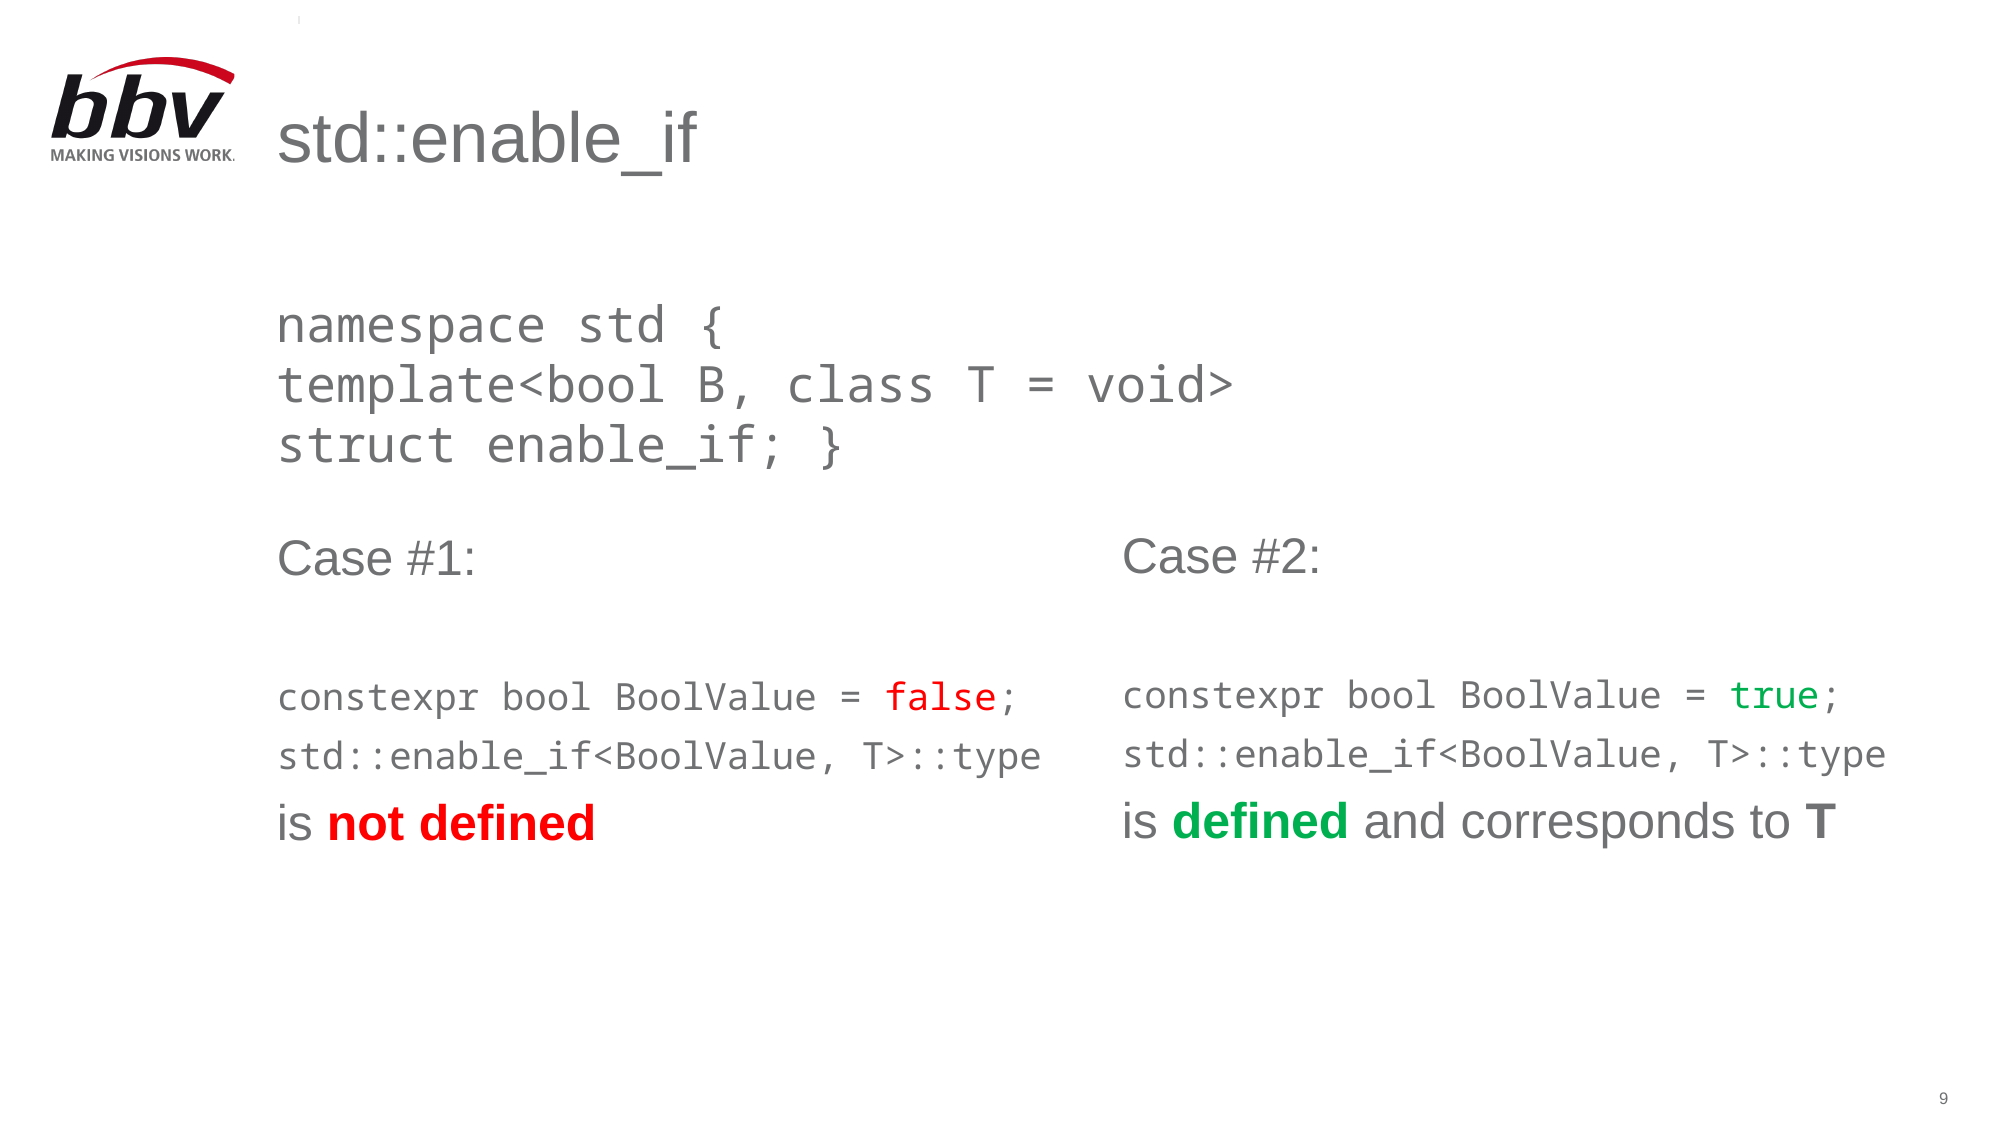

# std::enable_if
namespace std {
template<bool B, class T = void>
struct enable_if; }
Case #2:

constexpr bool BoolValue = true;
std::enable_if<BoolValue, T>::type
is defined and corresponds to T

Case #1:

constexpr bool BoolValue = false;
std::enable_if<BoolValue, T>::type
is not defined
9